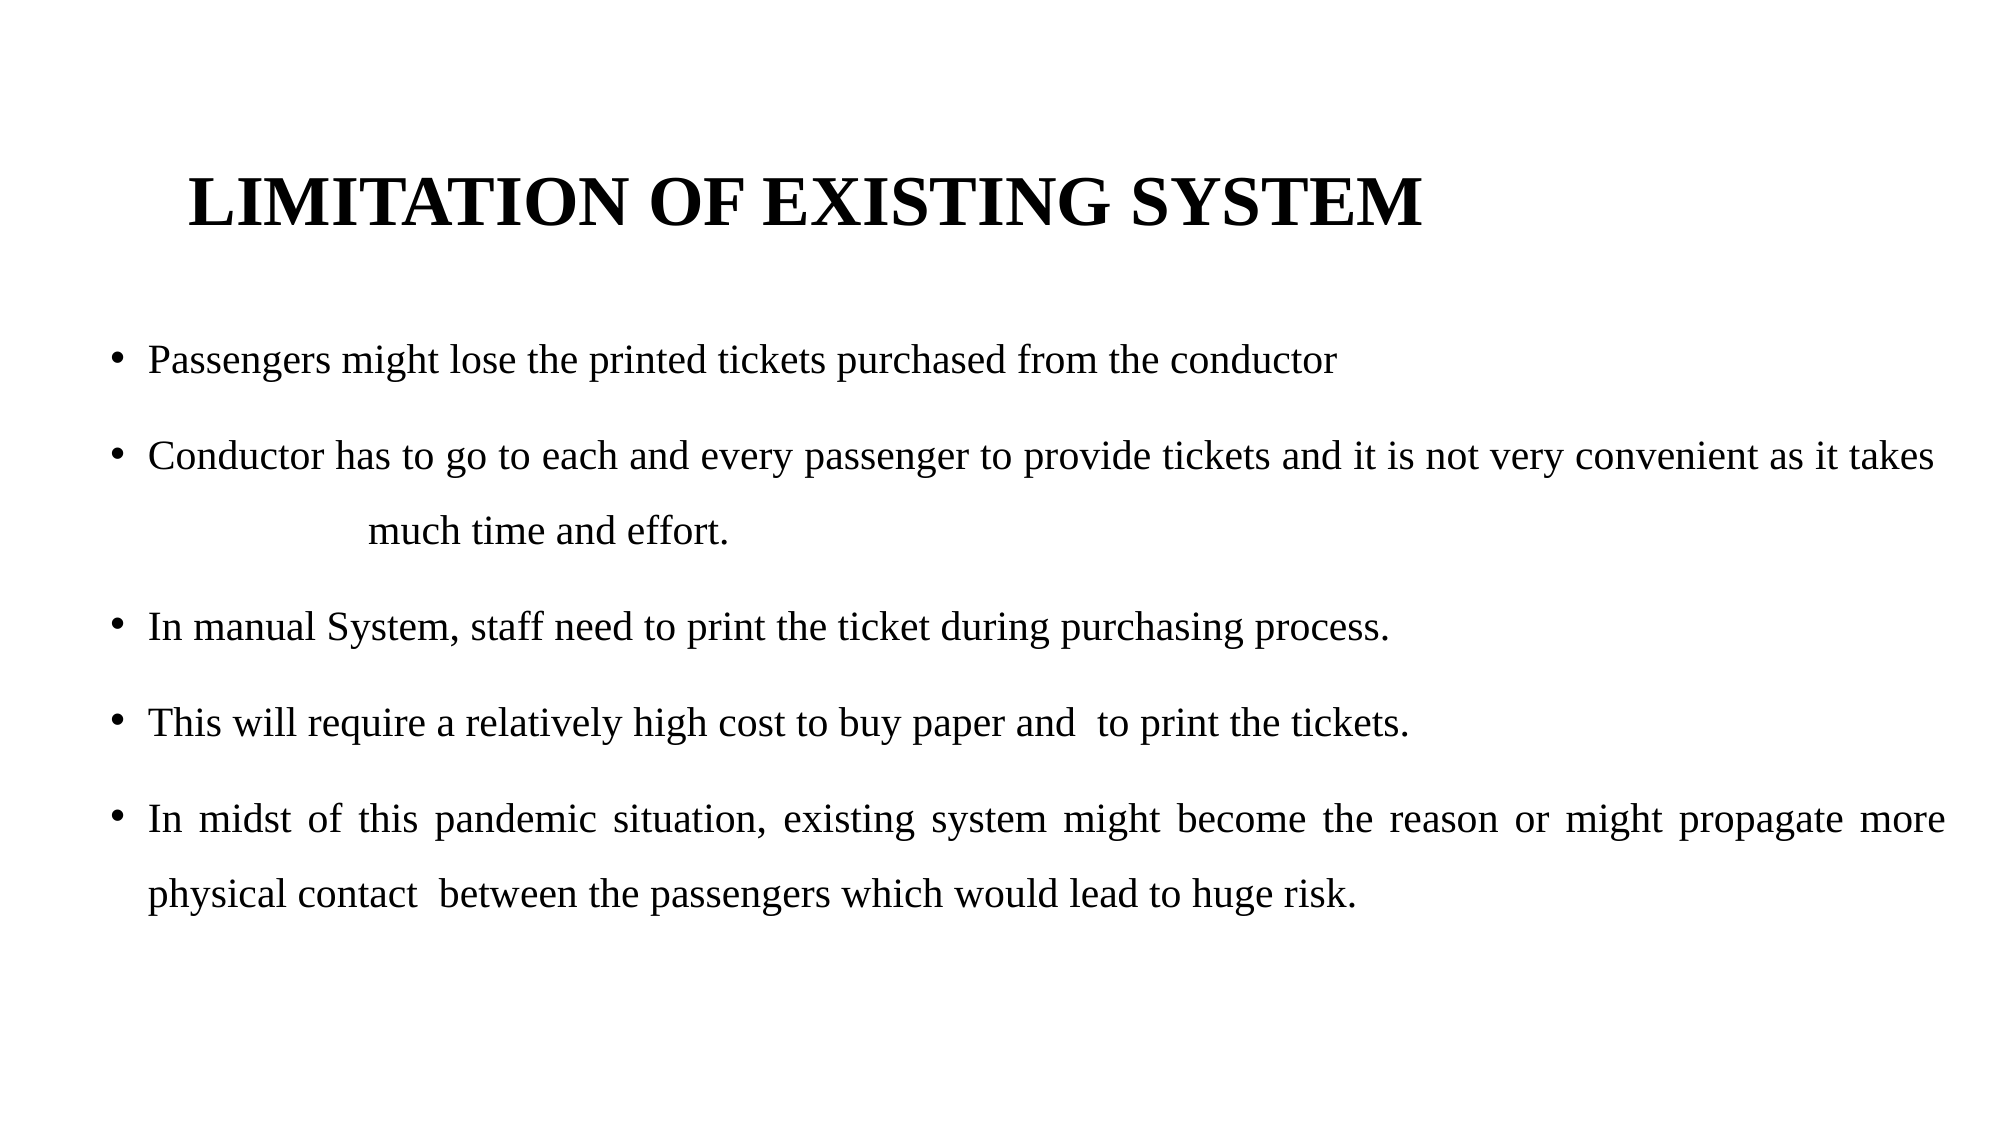

# LIMITATION OF EXISTING SYSTEM
Passengers might lose the printed tickets purchased from the conductor
Conductor has to go to each and every passenger to provide tickets and it is not very convenient as it takes                       much time and effort.
In manual System, staff need to print the ticket during purchasing process.
This will require a relatively high cost to buy paper and  to print the tickets.
In midst of this pandemic situation, existing system might become the reason or might propagate more physical contact  between the passengers which would lead to huge risk.